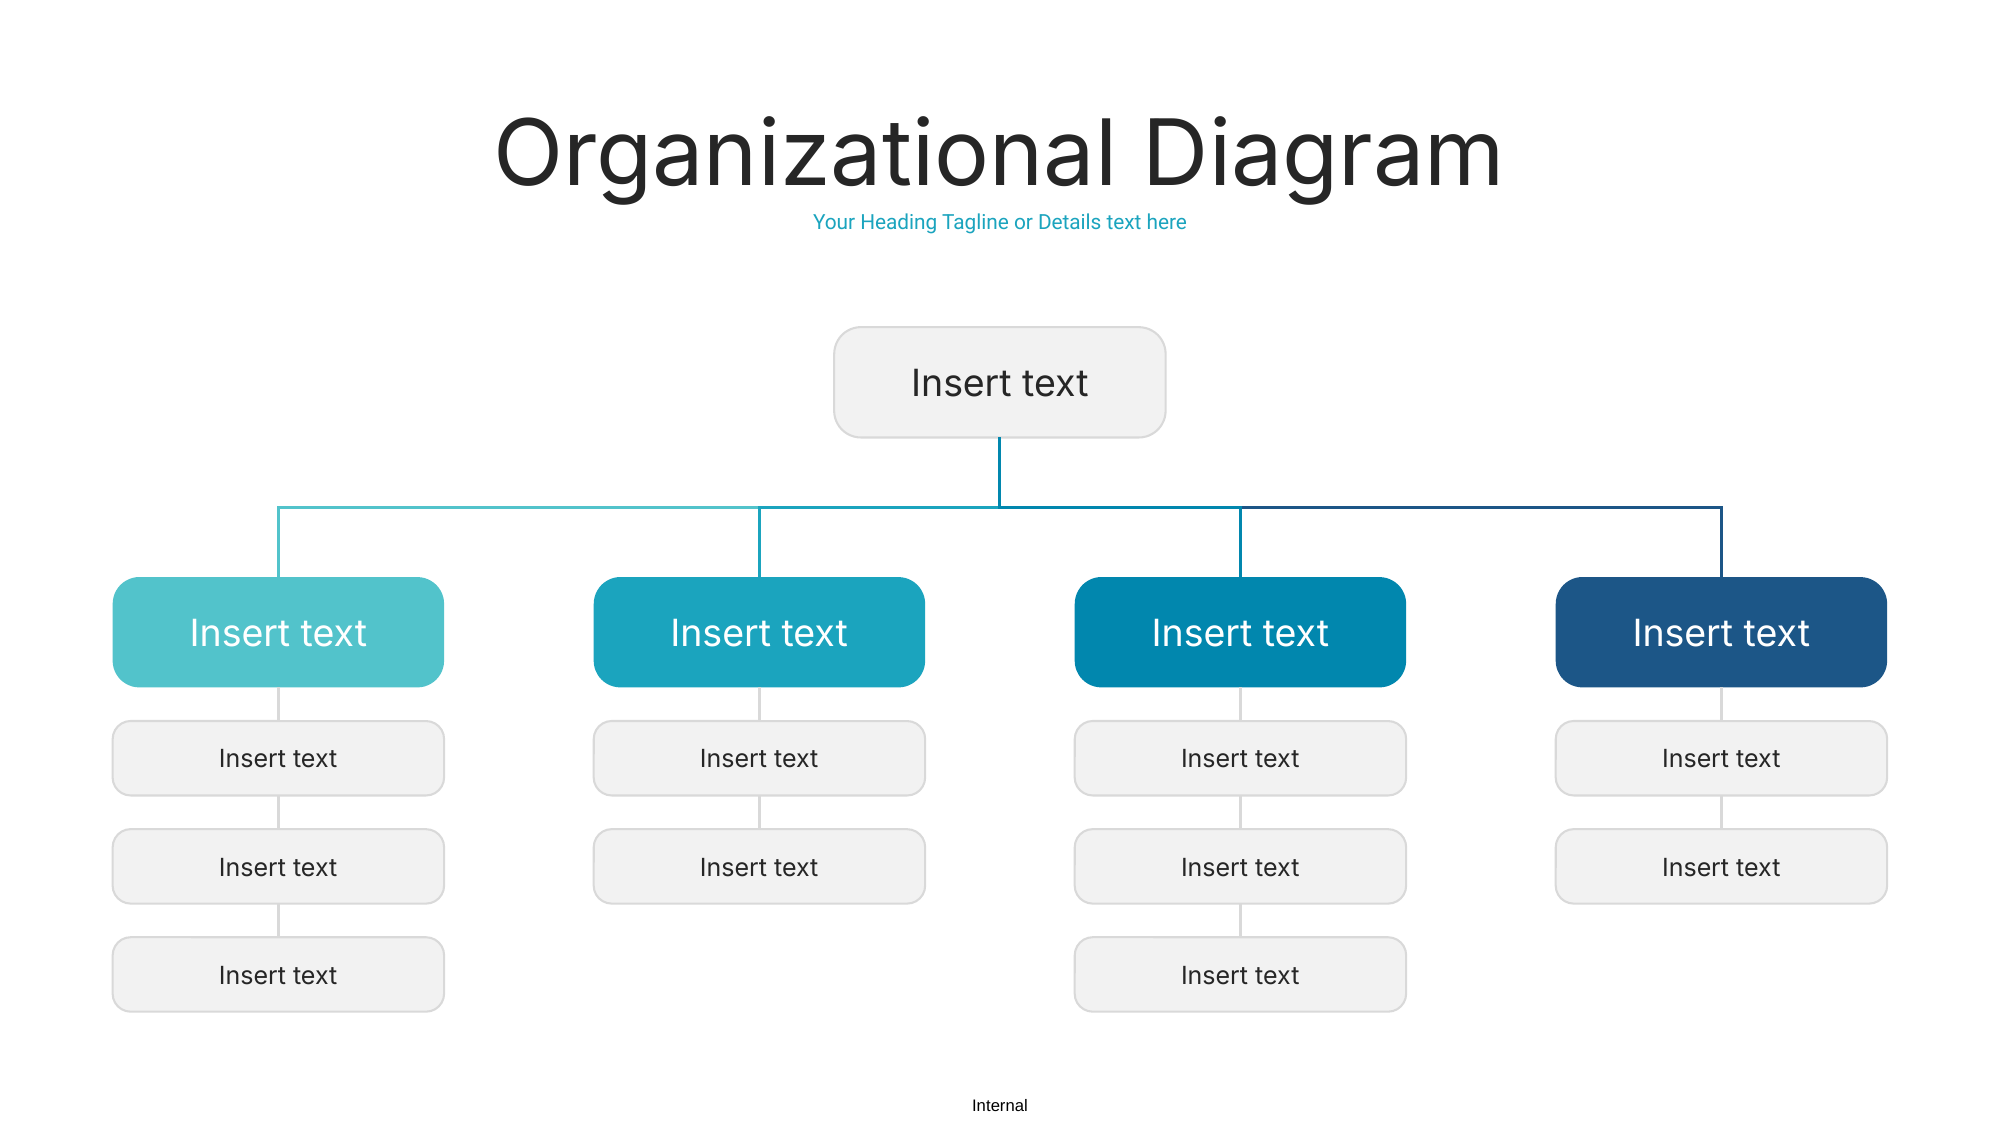

Organizational Diagram
Your Heading Tagline or Details text here

Insert text

Insert text
Insert text
Insert text
Insert text

Insert text
Insert text
Insert text
Insert text

Insert text
Insert text
Insert text
Insert text

Insert text
Insert text